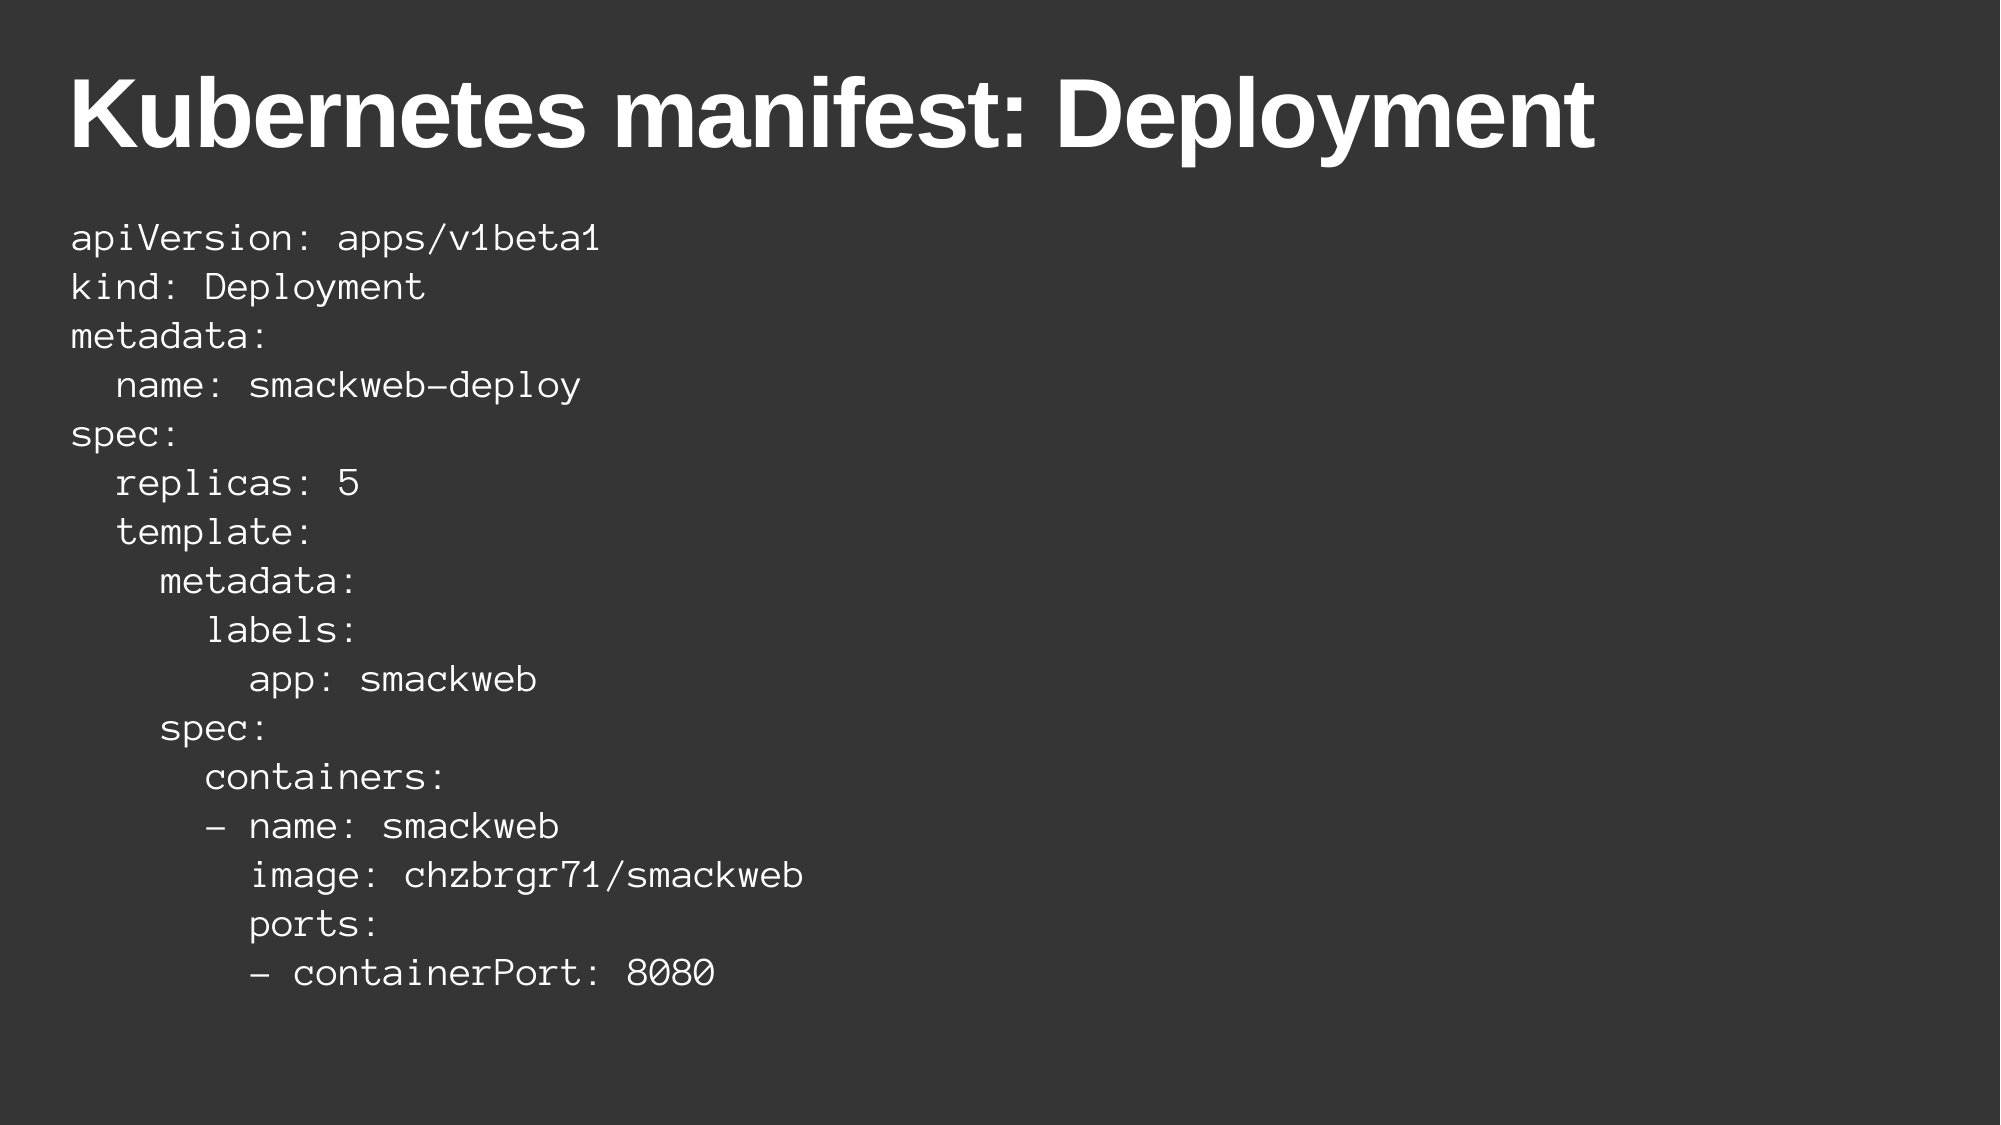

# Kubernetes manifest: Deployment
apiVersion: apps/v1beta1
kind: Deployment
metadata:
  name: smackweb-deploy
spec:
  replicas: 5
  template:
    metadata:
      labels:
        app: smackweb
    spec:
      containers:
      - name: smackweb
        image: chzbrgr71/smackweb
        ports:
        - containerPort: 8080